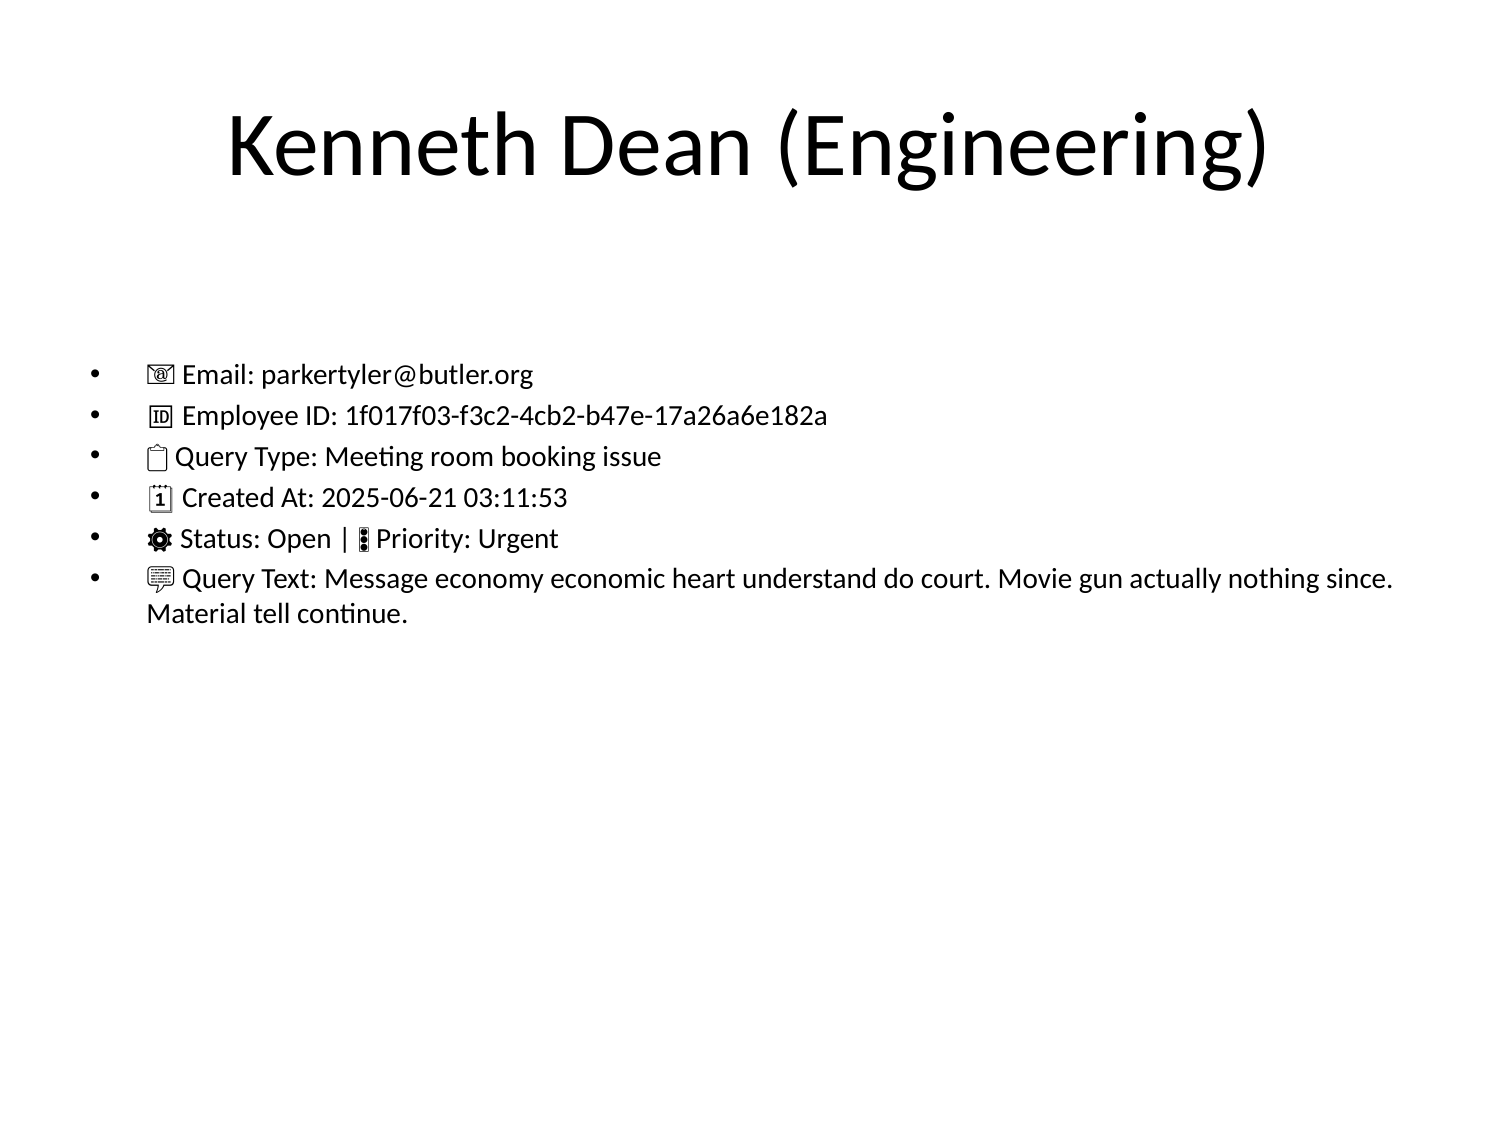

# Kenneth Dean (Engineering)

📧 Email: parkertyler@butler.org
🆔 Employee ID: 1f017f03-f3c2-4cb2-b47e-17a26a6e182a
📋 Query Type: Meeting room booking issue
🗓 Created At: 2025-06-21 03:11:53
⚙ Status: Open | 🚦 Priority: Urgent
💬 Query Text: Message economy economic heart understand do court. Movie gun actually nothing since. Material tell continue.